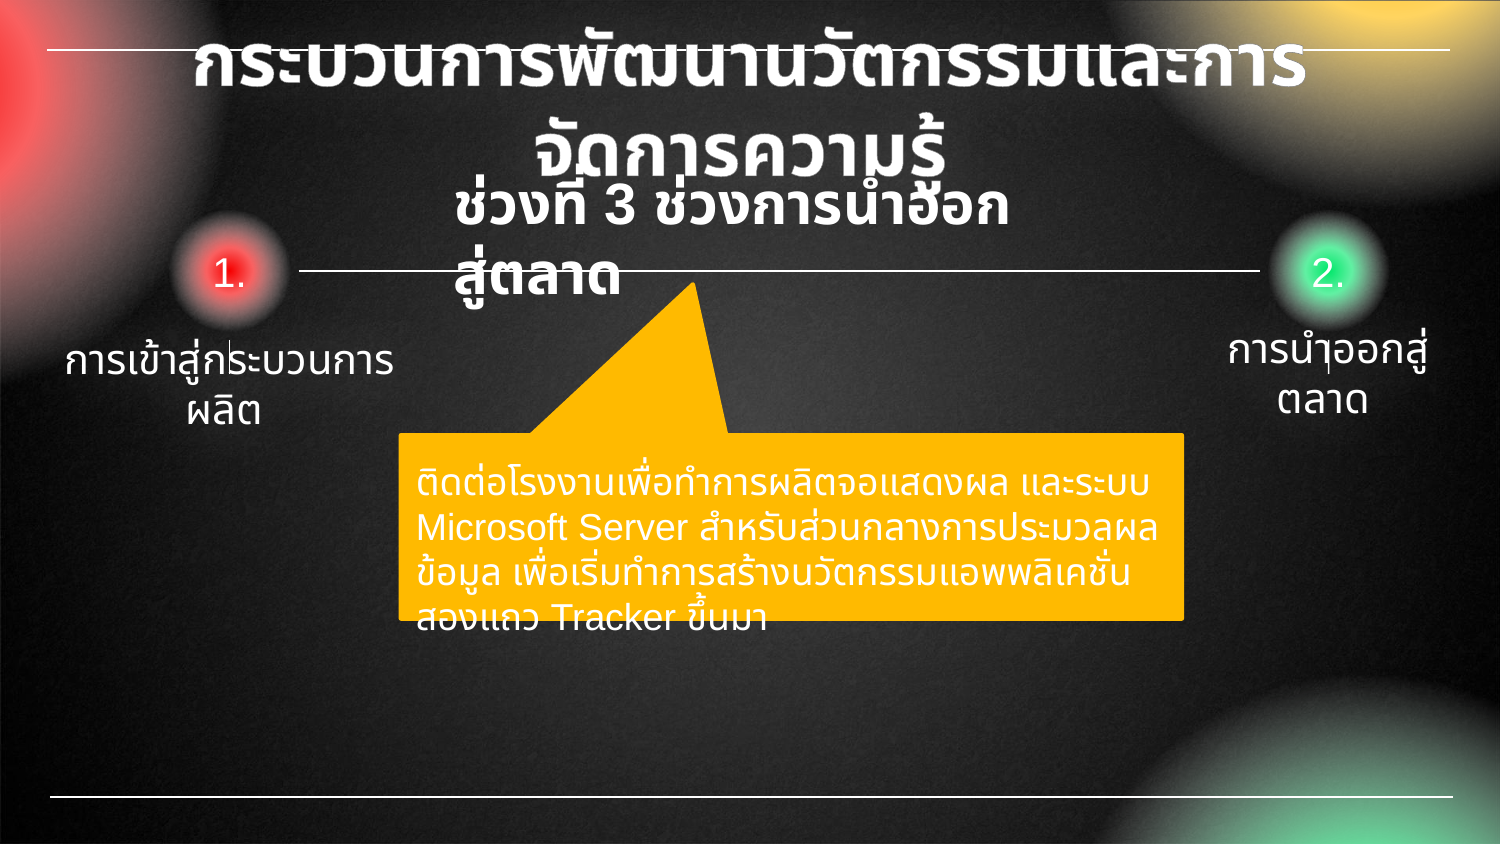

# กระบวนการพัฒนานวัตกรรมและการจัดการความรู้
ช่วงที่ 3 ช่วงการนำออกสู่ตลาด
1.
2.
การเข้าสู่กระบวนการผลิต
การนำออกสู่ตลาด

ติดต่อโรงงานเพื่อทำการผลิตจอแสดงผล และระบบ Microsoft Server สำหรับส่วนกลางการประมวลผลข้อมูล เพื่อเริ่มทำการสร้างนวัตกรรมแอพพลิเคชั่นสองแถว Tracker ขึ้นมา